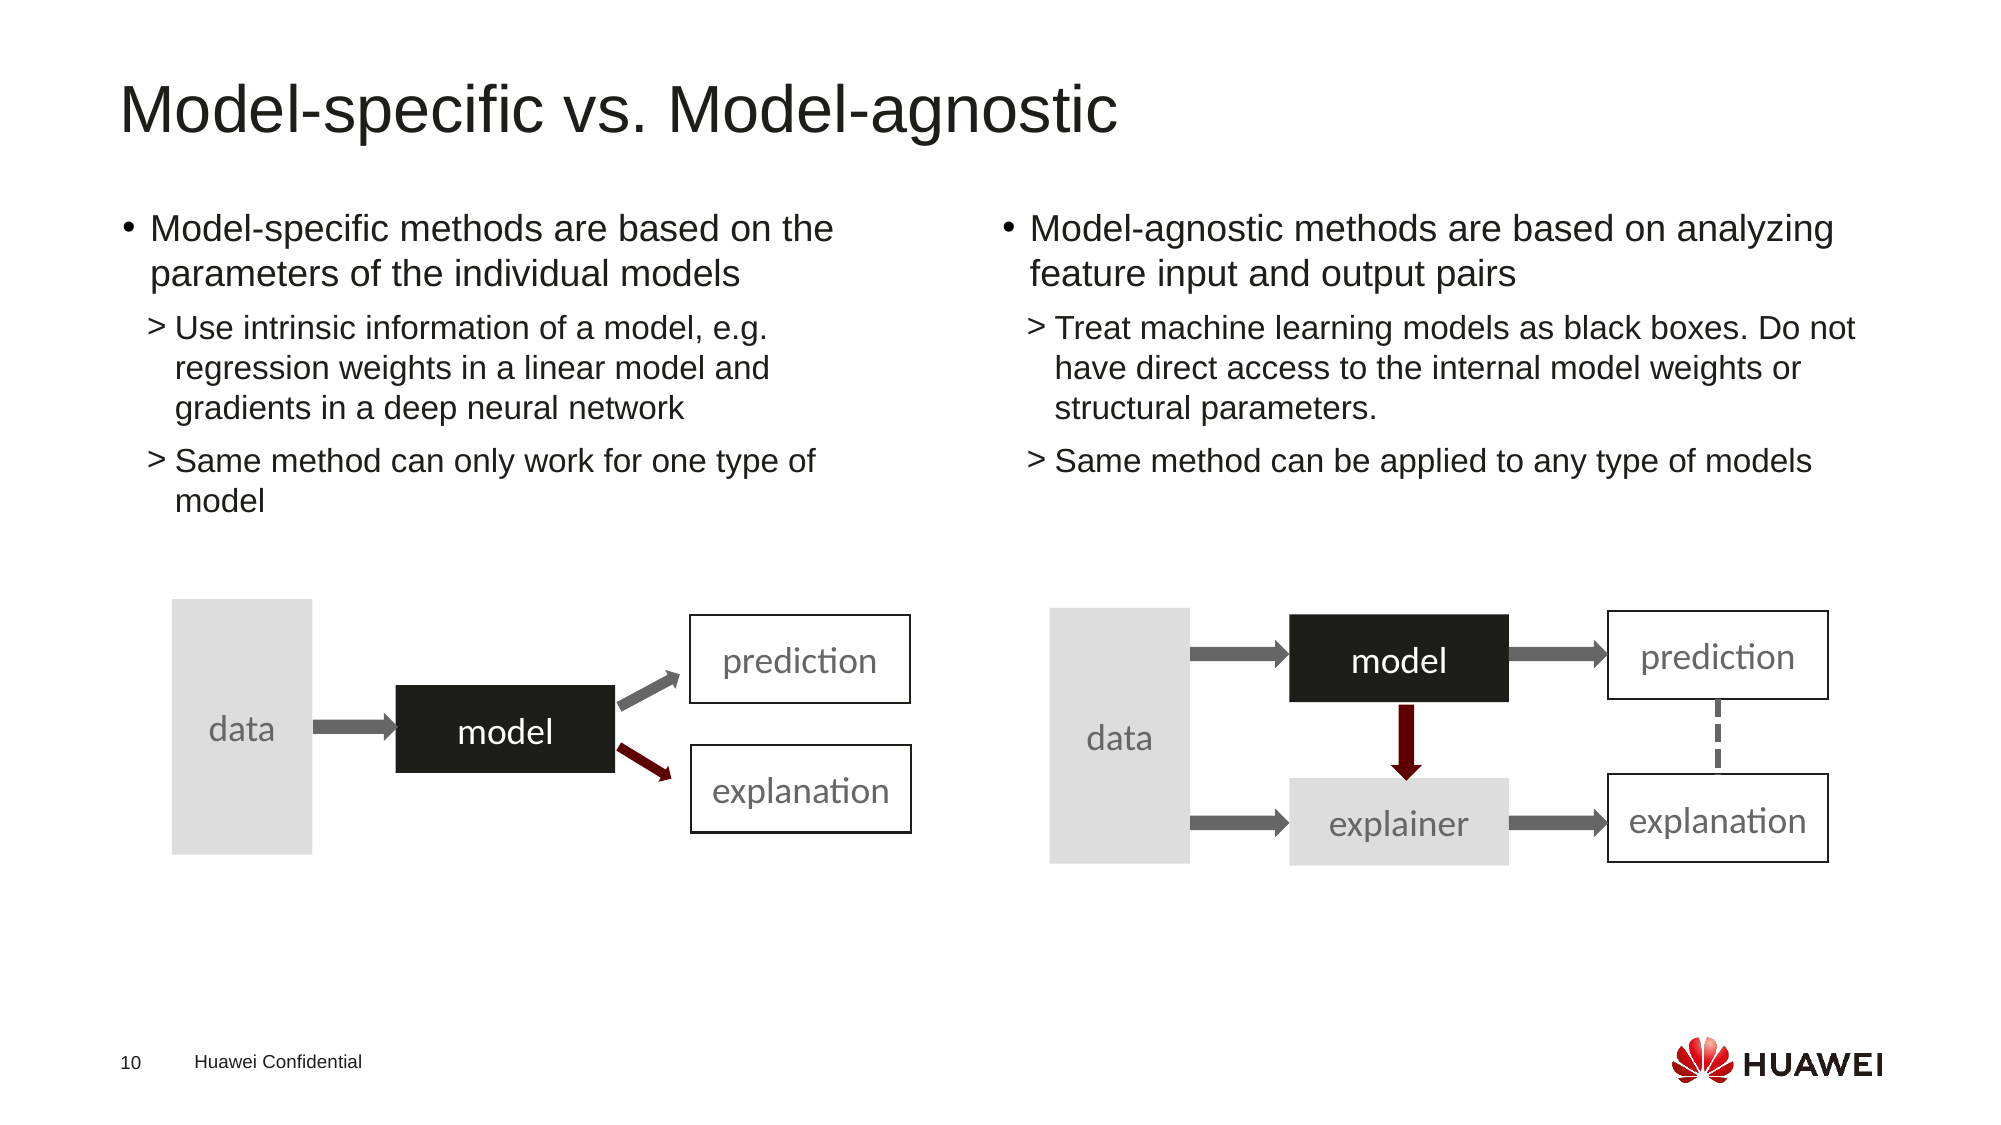

Model-specific vs. Model-agnostic
Model-specific methods are based on the parameters of the individual models
Use intrinsic information of a model, e.g. regression weights in a linear model and gradients in a deep neural network
Same method can only work for one type of model

Model-agnostic methods are based on analyzing feature input and output pairs
Treat machine learning models as black boxes. Do not have direct access to the internal model weights or structural parameters.
Same method can be applied to any type of models
data
data
prediction
model
prediction

model

explanation

explanation
explainer